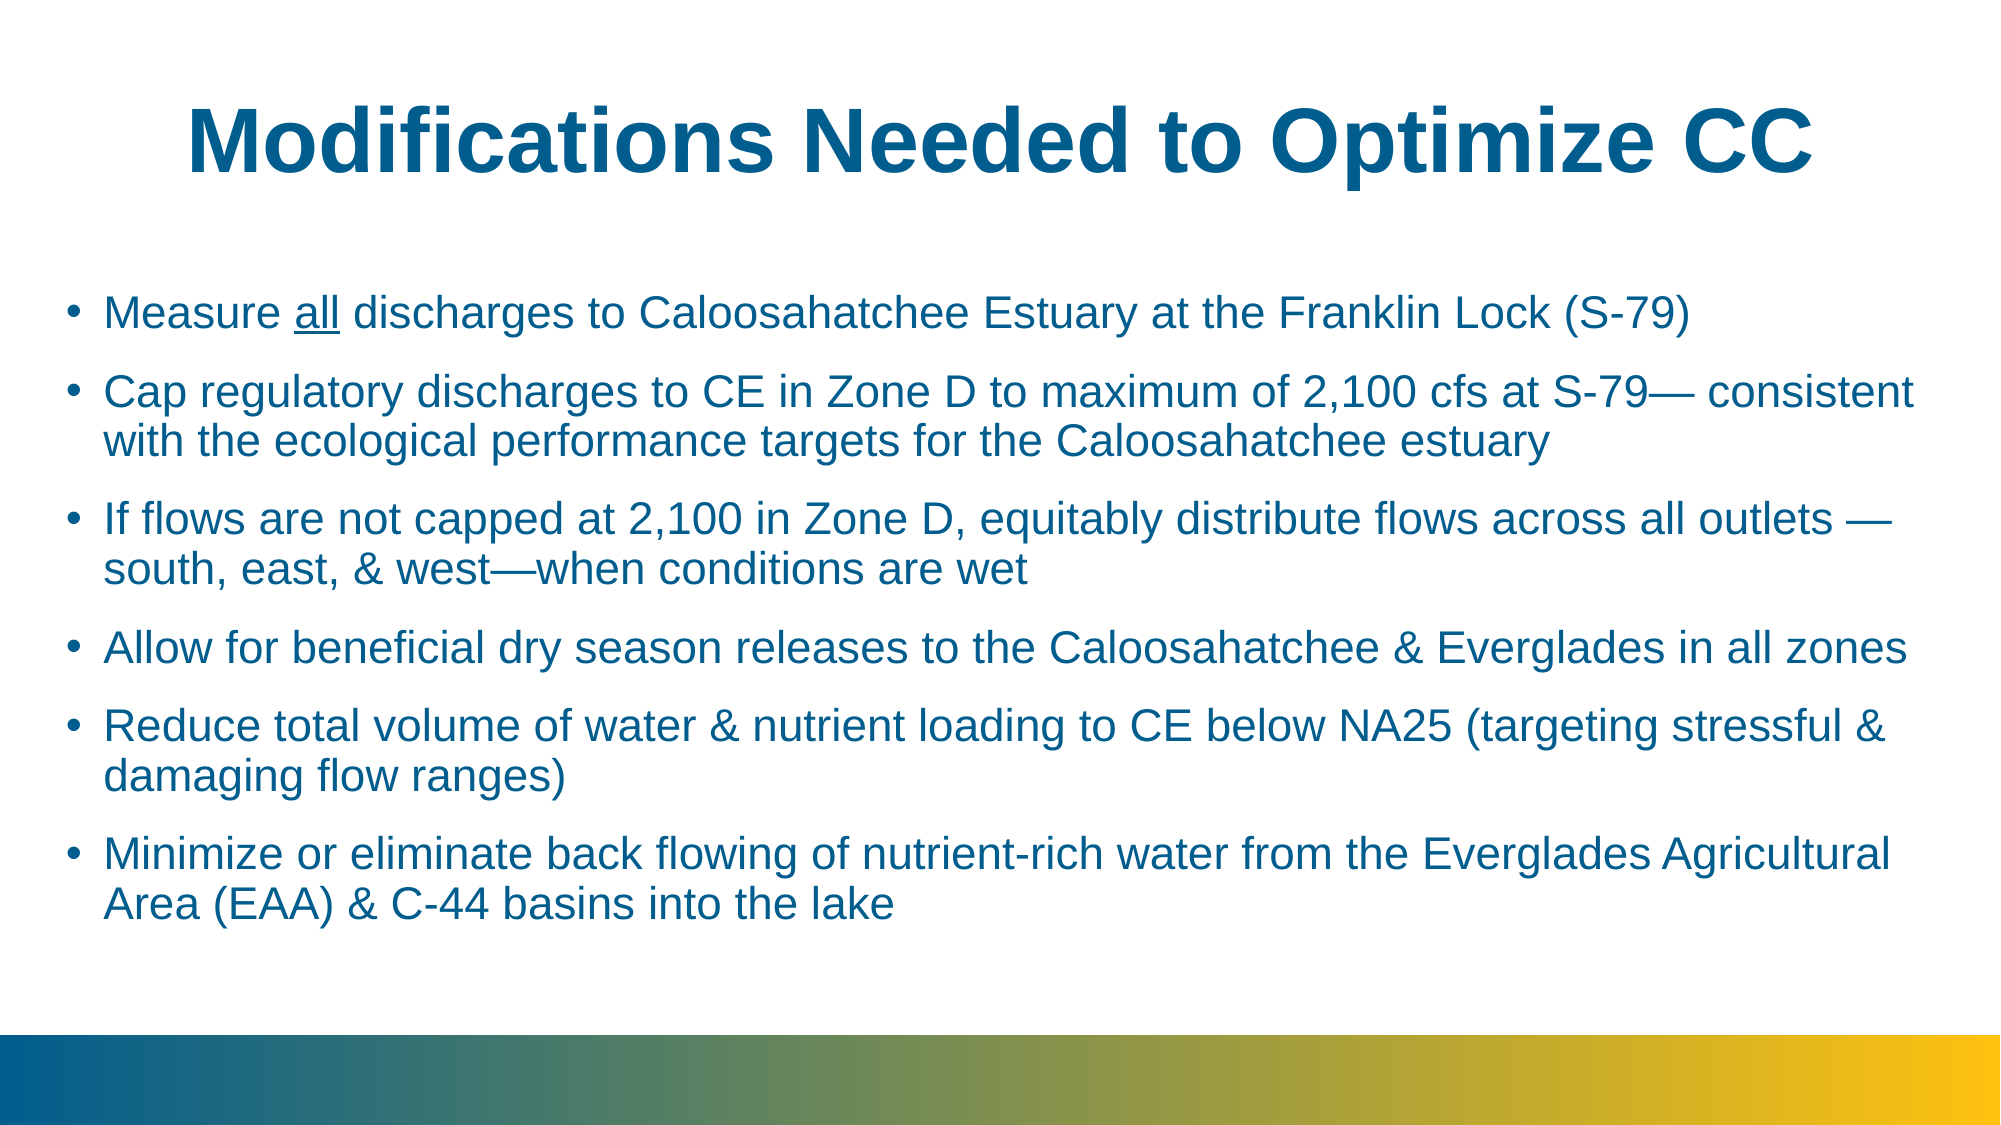

# Modifications Needed to Optimize CC
Measure all discharges to Caloosahatchee Estuary at the Franklin Lock (S-79)
Cap regulatory discharges to CE in Zone D to maximum of 2,100 cfs at S-79— consistent with the ecological performance targets for the Caloosahatchee estuary
If flows are not capped at 2,100 in Zone D, equitably distribute flows across all outlets —south, east, & west—when conditions are wet
Allow for beneficial dry season releases to the Caloosahatchee & Everglades in all zones
Reduce total volume of water & nutrient loading to CE below NA25 (targeting stressful & damaging flow ranges)
Minimize or eliminate back flowing of nutrient-rich water from the Everglades Agricultural Area (EAA) & C-44 basins into the lake